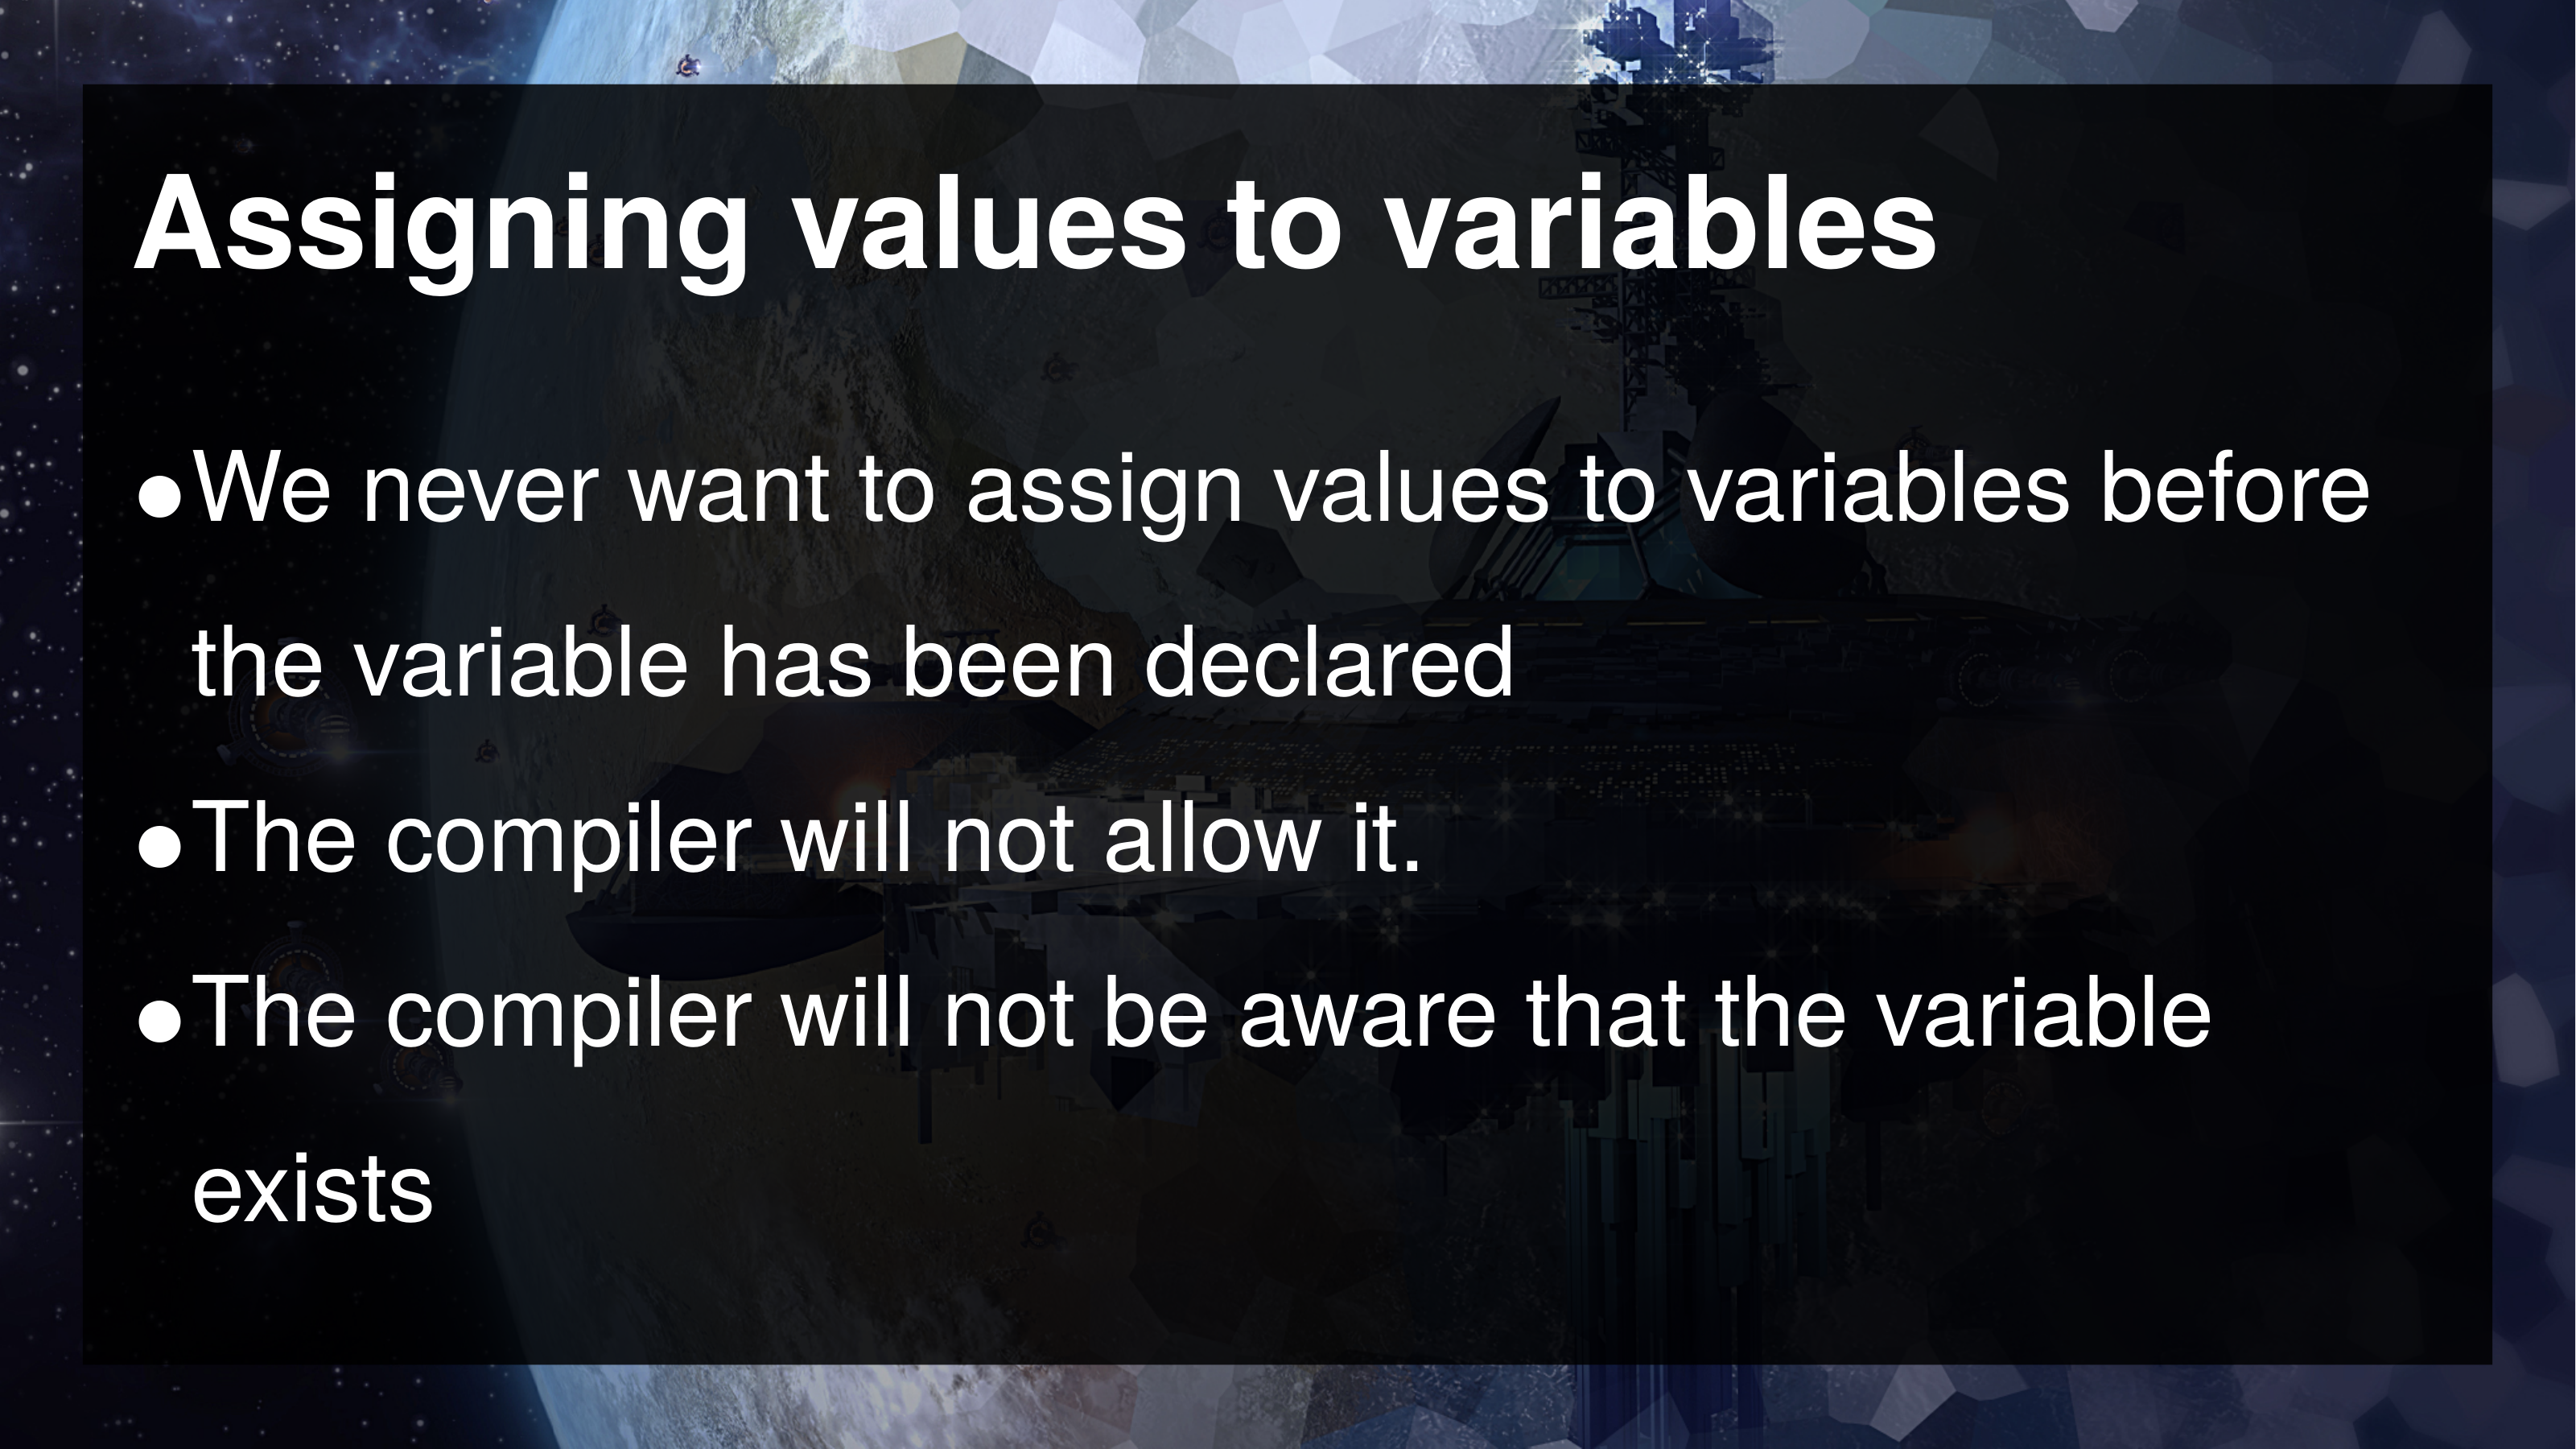

# Assigning values to variables
We never want to assign values to variables before the variable has been declared
The compiler will not allow it.
The compiler will not be aware that the variable exists